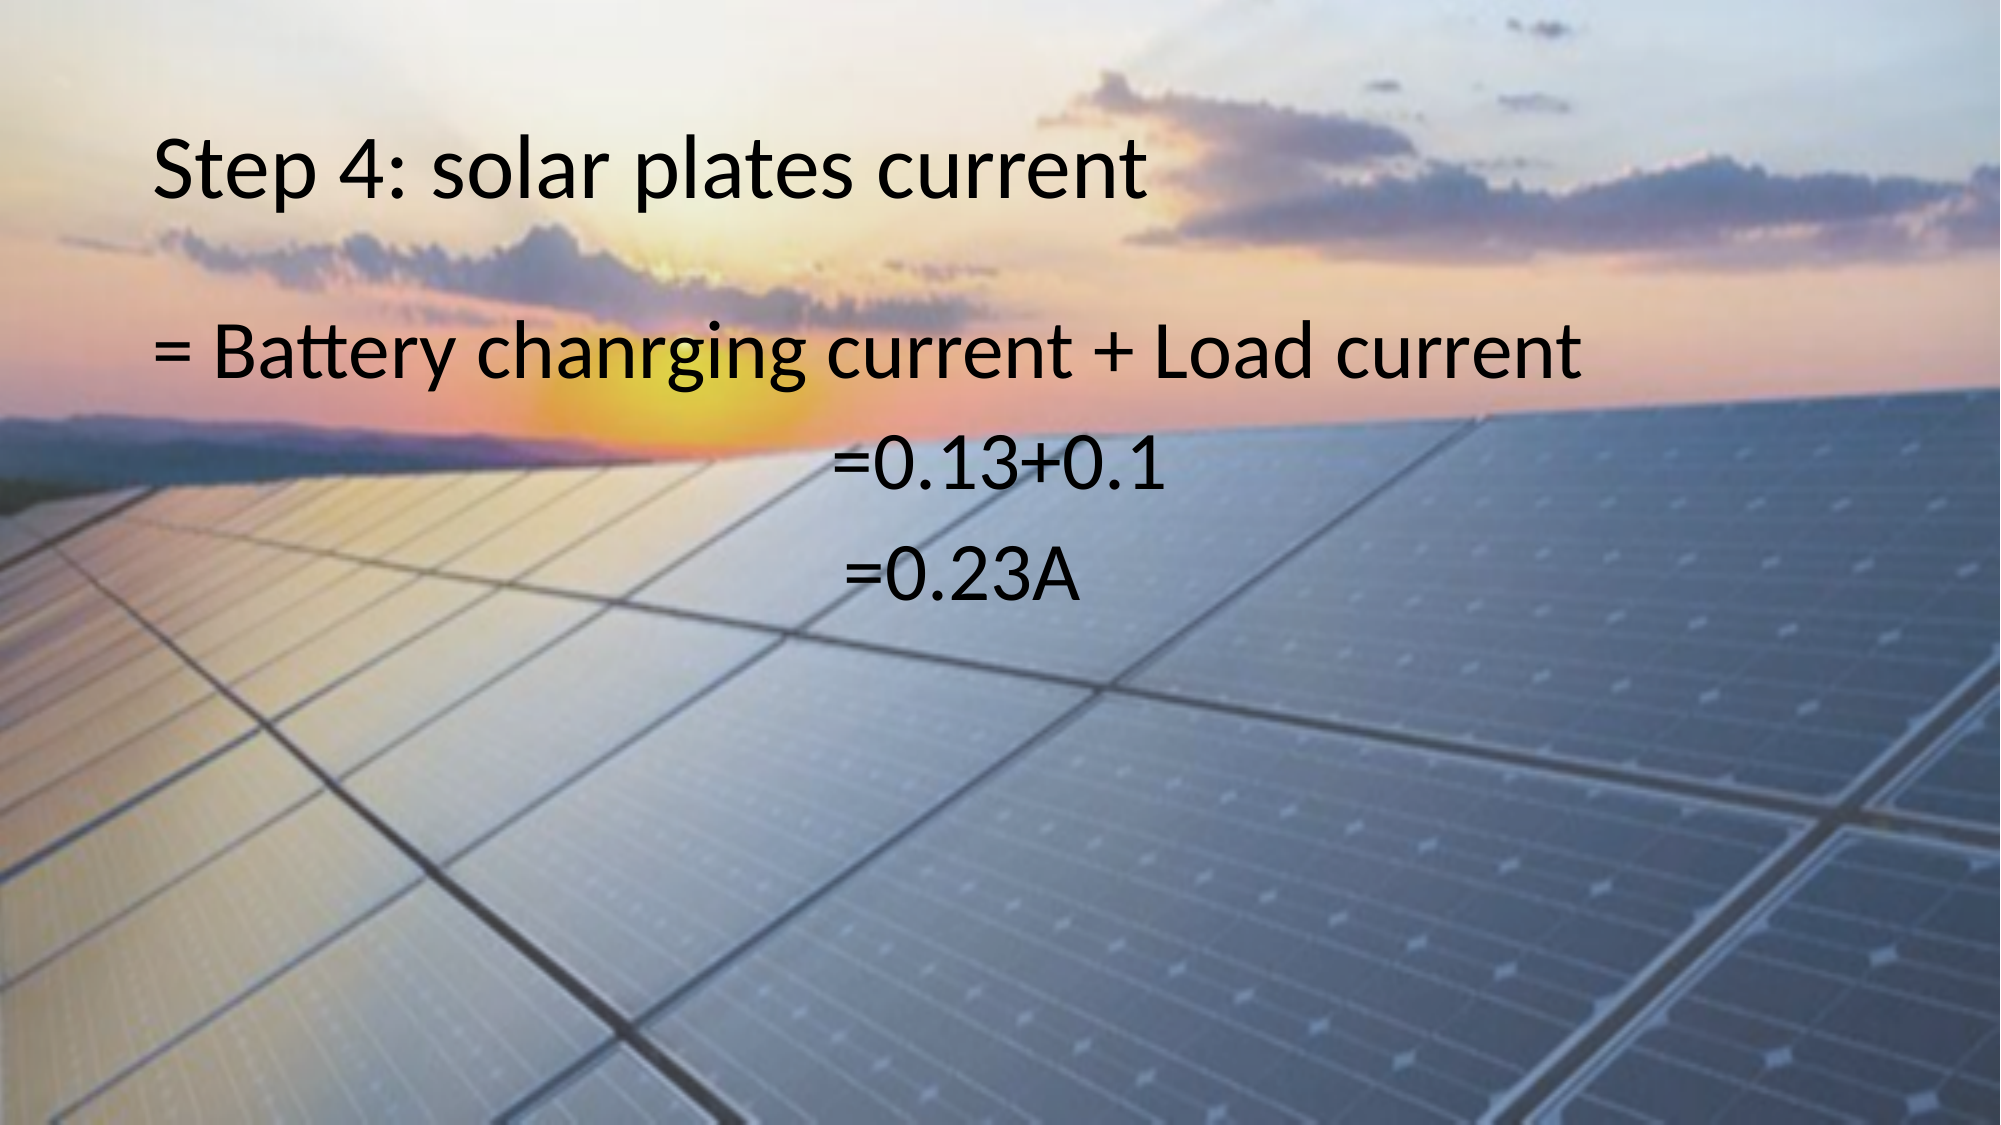

# Step 4: solar plates current
= Battery chanrging current + Load current
=0.13+0.1
   =0.23A